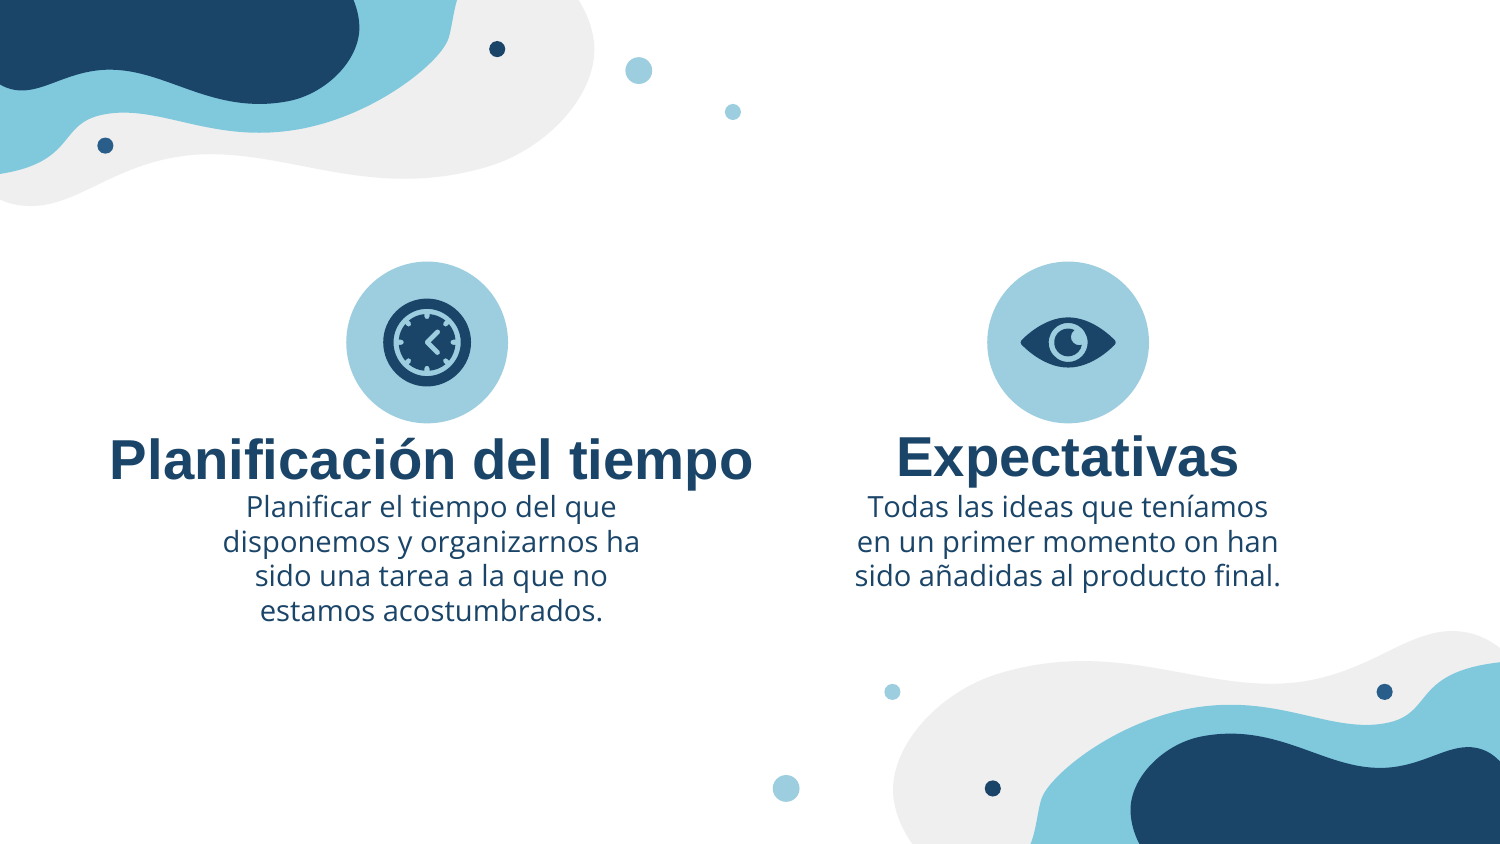

Expectativas
Planificación del tiempo
Planificar el tiempo del que disponemos y organizarnos ha sido una tarea a la que no estamos acostumbrados.
Todas las ideas que teníamos en un primer momento on han sido añadidas al producto final.